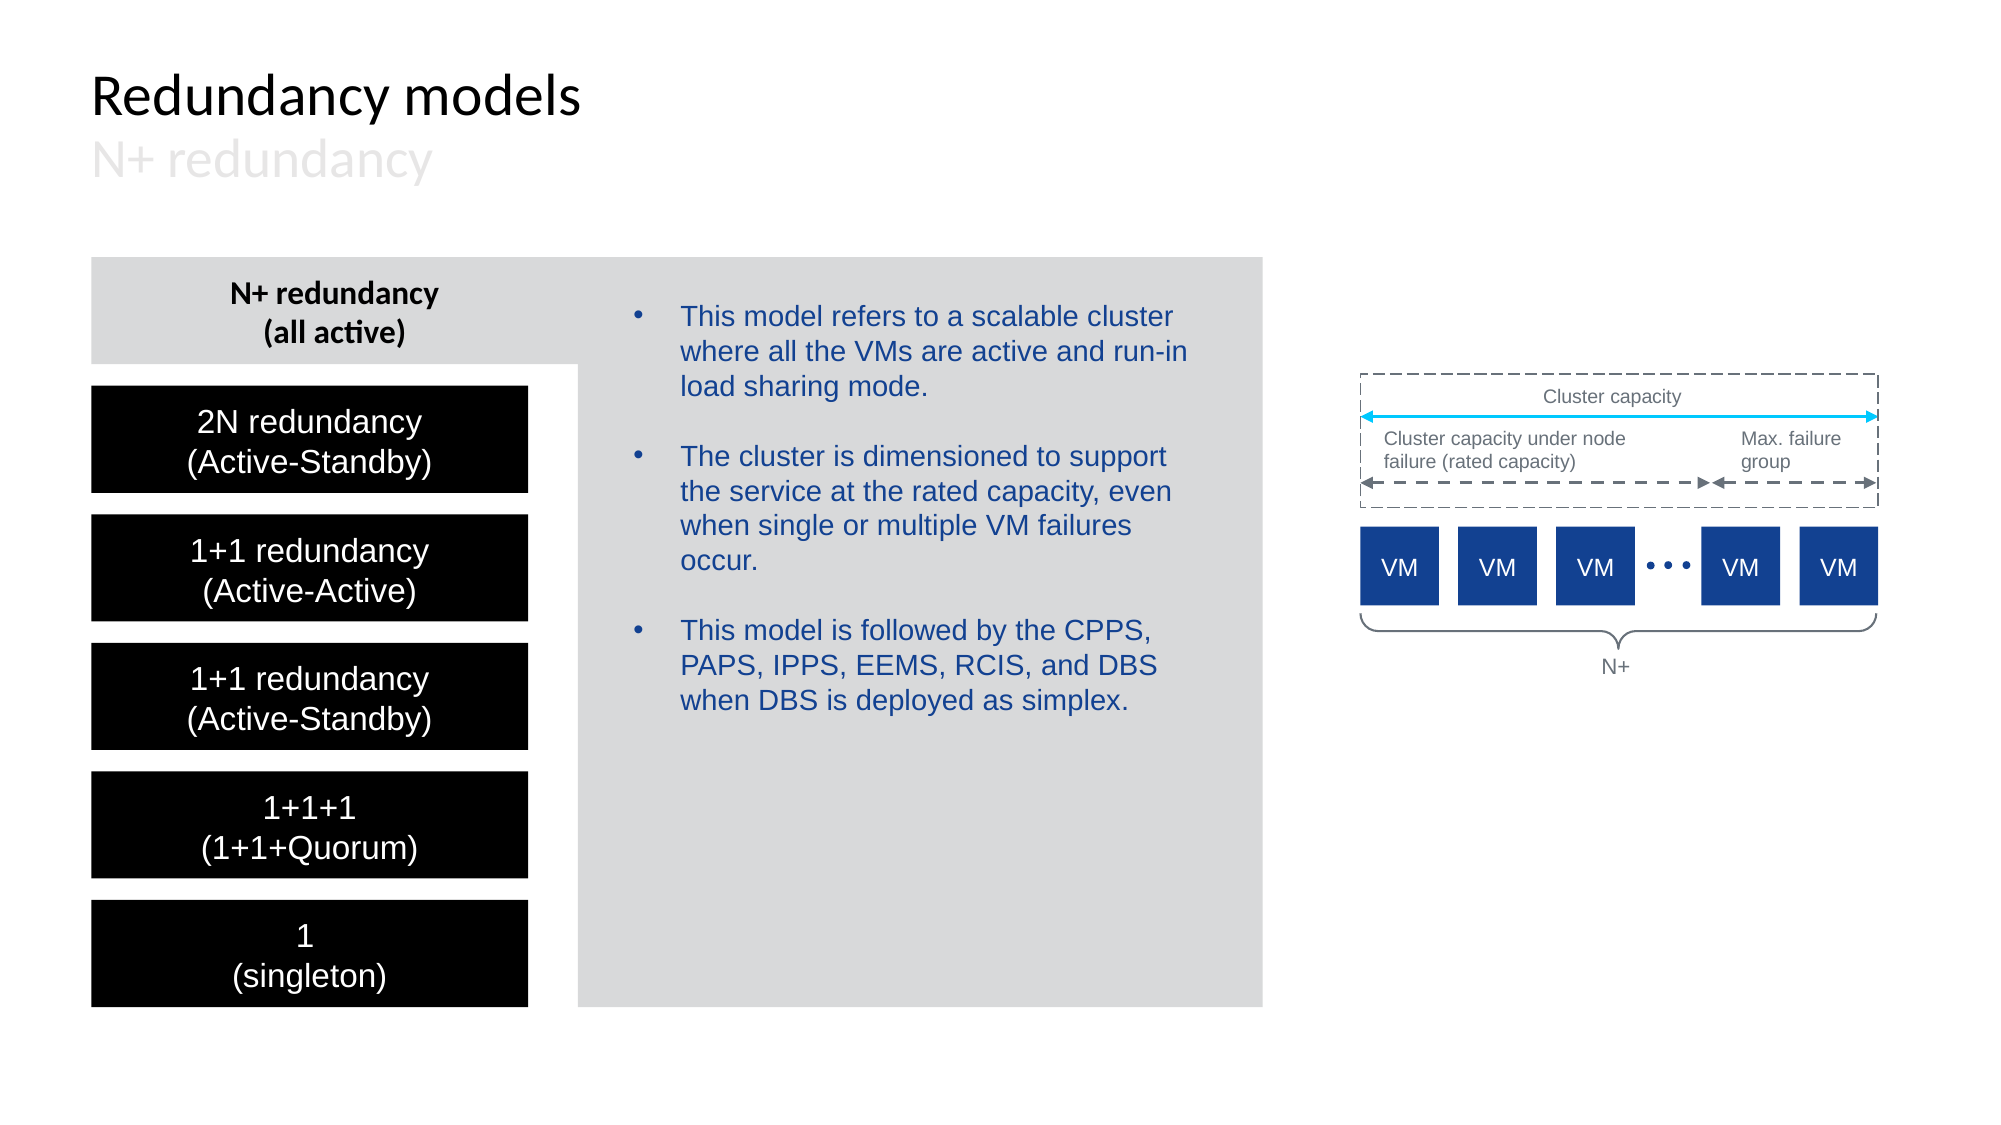

# Redundancy models
N+ redundancy
N+ redundancy
(all active)

This model refers to a scalable cluster where all the VMs are active and run-in load sharing mode.

The cluster is dimensioned to support the service at the rated capacity, even when single or multiple VM failures occur.

This model is followed by the CPPS, PAPS, IPPS, EEMS, RCIS, and DBS when DBS is deployed as simplex.

Cluster capacity
Cluster capacity under node
failure (rated capacity)
Max. failure
group
VM
VM
VM
VM
VM

N+
2N redundancy
(Active-Standby)
1+1 redundancy
(Active-Active)
1+1 redundancy
(Active-Standby)
1+1+1
(1+1+Quorum)
1
(singleton)